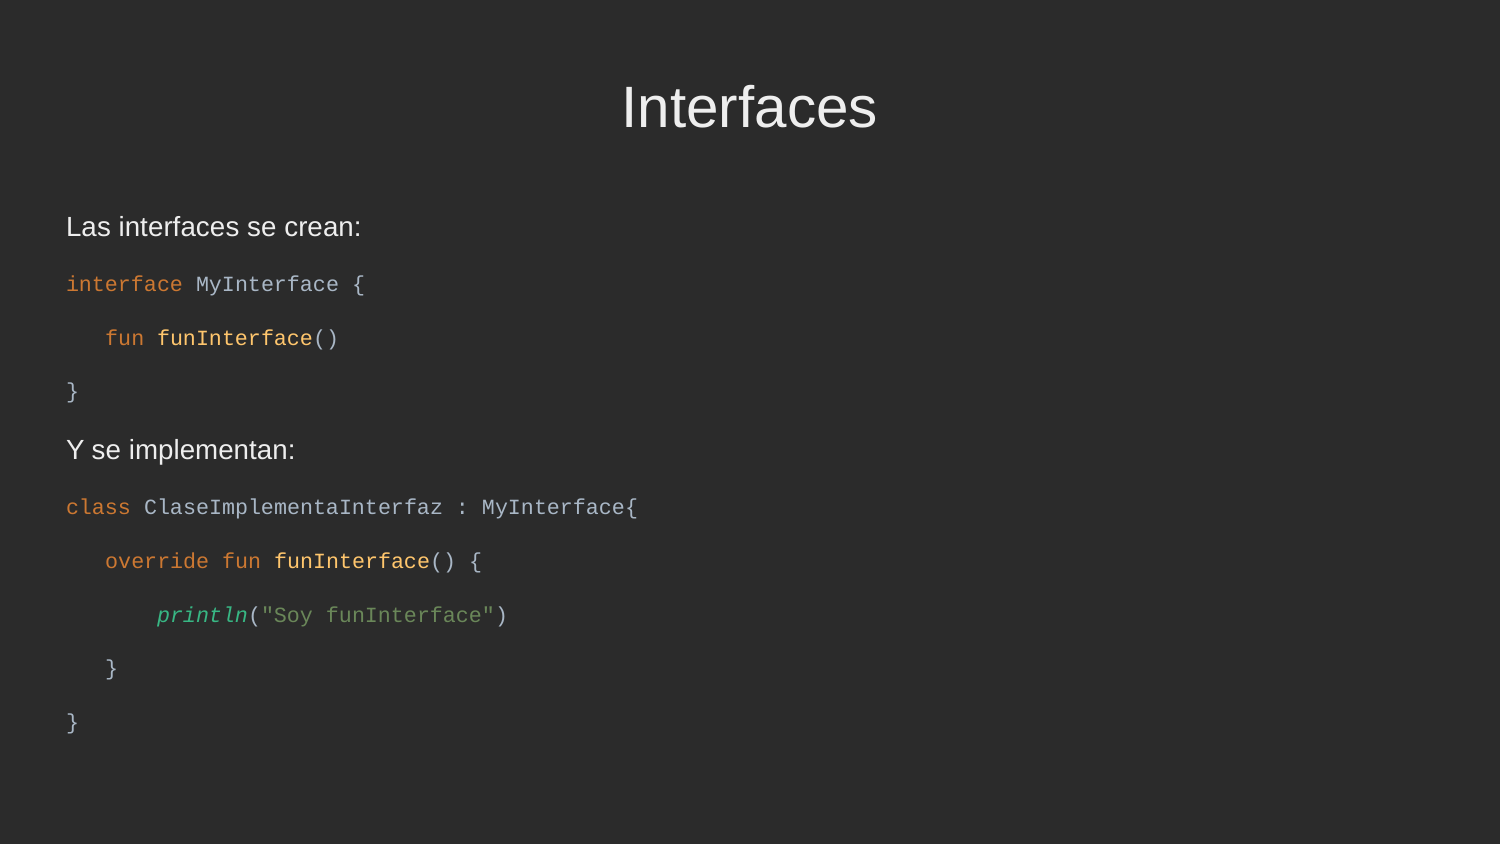

Interfaces
Las interfaces se crean:
interface MyInterface {
   fun funInterface()
}
Y se implementan:
class ClaseImplementaInterfaz : MyInterface{
   override fun funInterface() {
       println("Soy funInterface")
   }
}